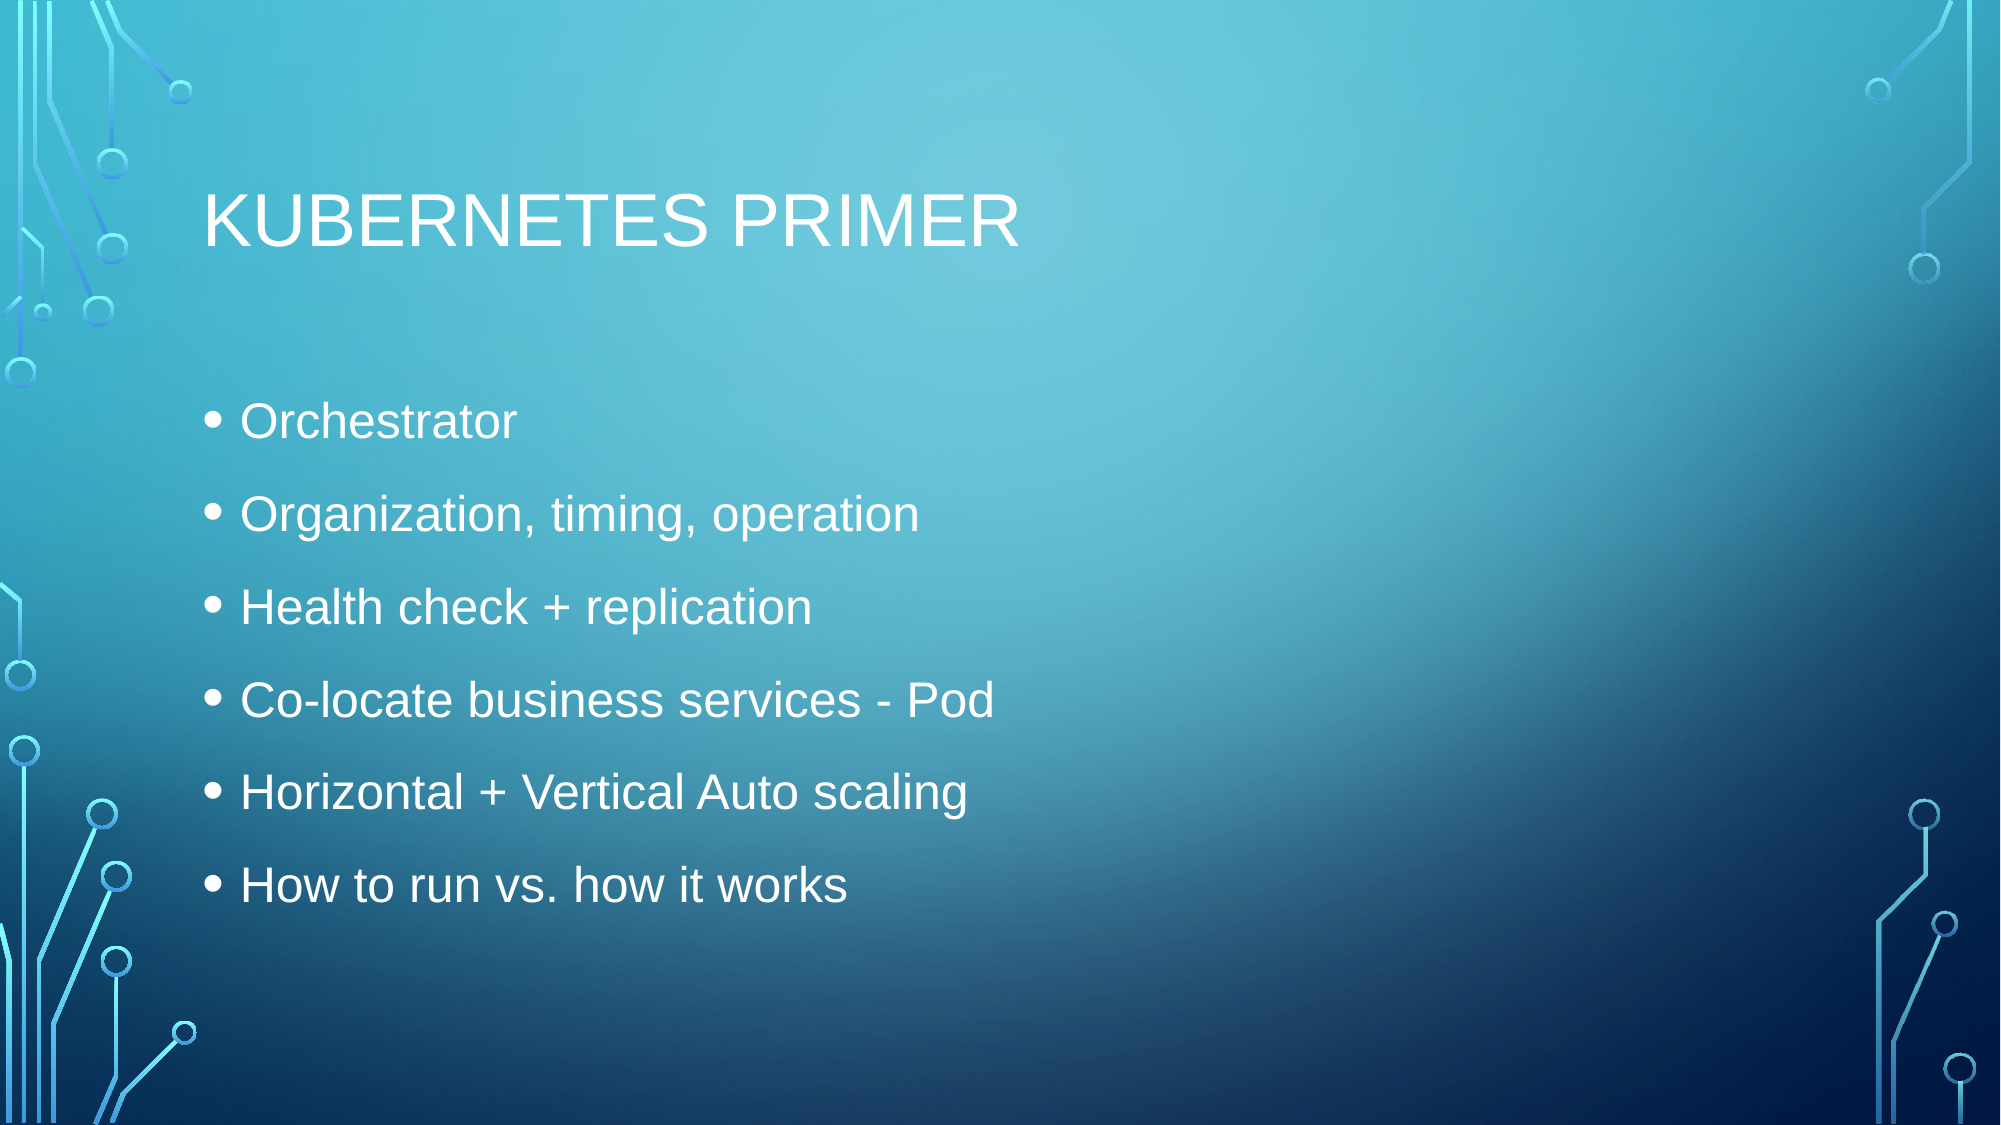

# Kubernetes primer
Orchestrator
Organization, timing, operation
Health check + replication
Co-locate business services - Pod
Horizontal + Vertical Auto scaling
How to run vs. how it works